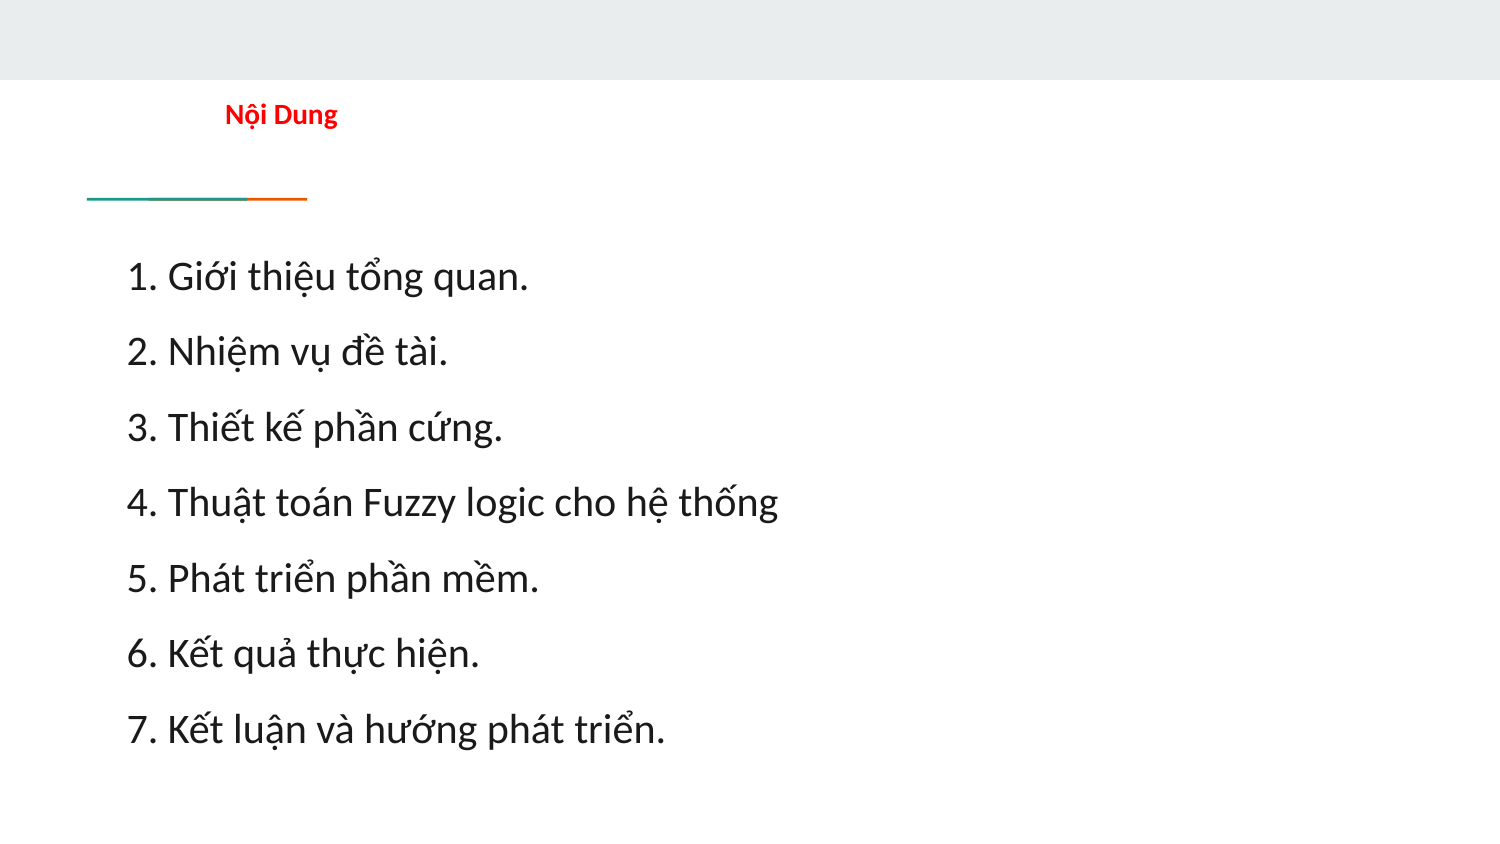

# Nội Dung
1. Giới thiệu tổng quan.
2. Nhiệm vụ đề tài.
3. Thiết kế phần cứng.
4. Thuật toán Fuzzy logic cho hệ thống
5. Phát triển phần mềm.
6. Kết quả thực hiện.
7. Kết luận và hướng phát triển.